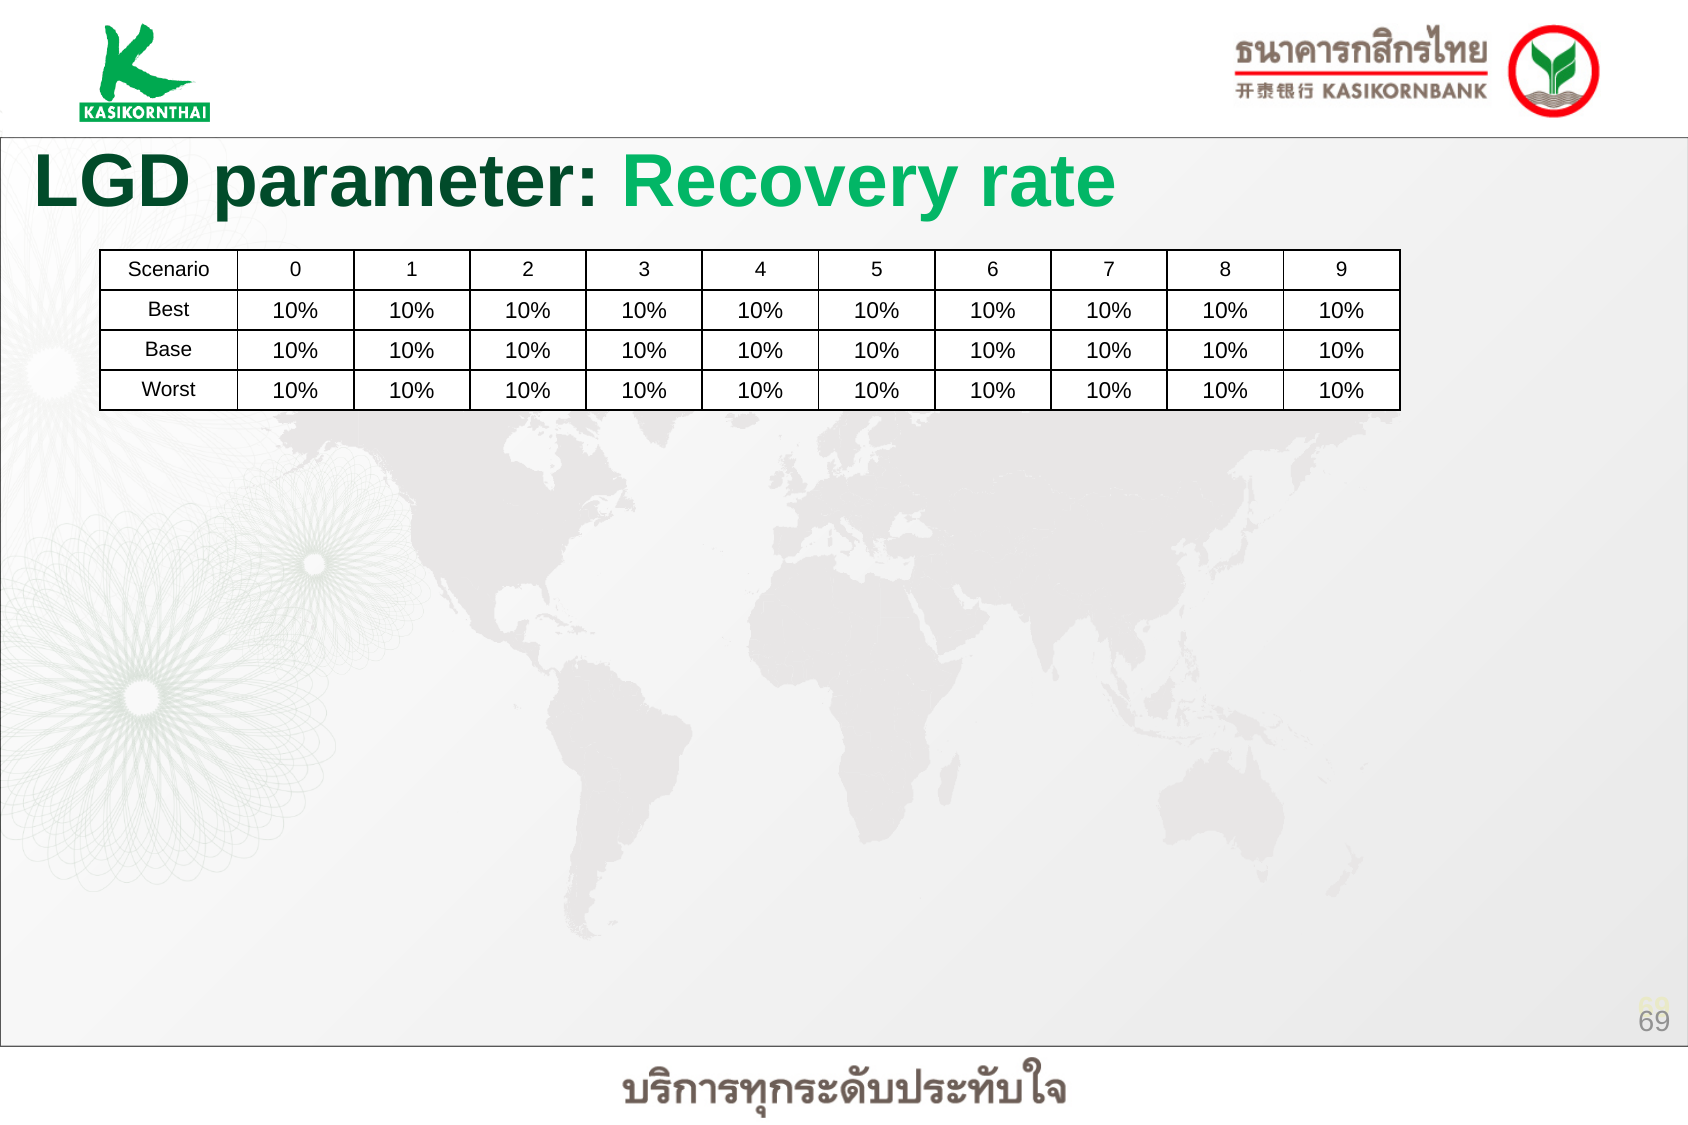

LGD parameter: Recovery rate
| Scenario | 0 | 1 | 2 | 3 | 4 | 5 | 6 | 7 | 8 | 9 |
| --- | --- | --- | --- | --- | --- | --- | --- | --- | --- | --- |
| Best | 10% | 10% | 10% | 10% | 10% | 10% | 10% | 10% | 10% | 10% |
| Base | 10% | 10% | 10% | 10% | 10% | 10% | 10% | 10% | 10% | 10% |
| Worst | 10% | 10% | 10% | 10% | 10% | 10% | 10% | 10% | 10% | 10% |